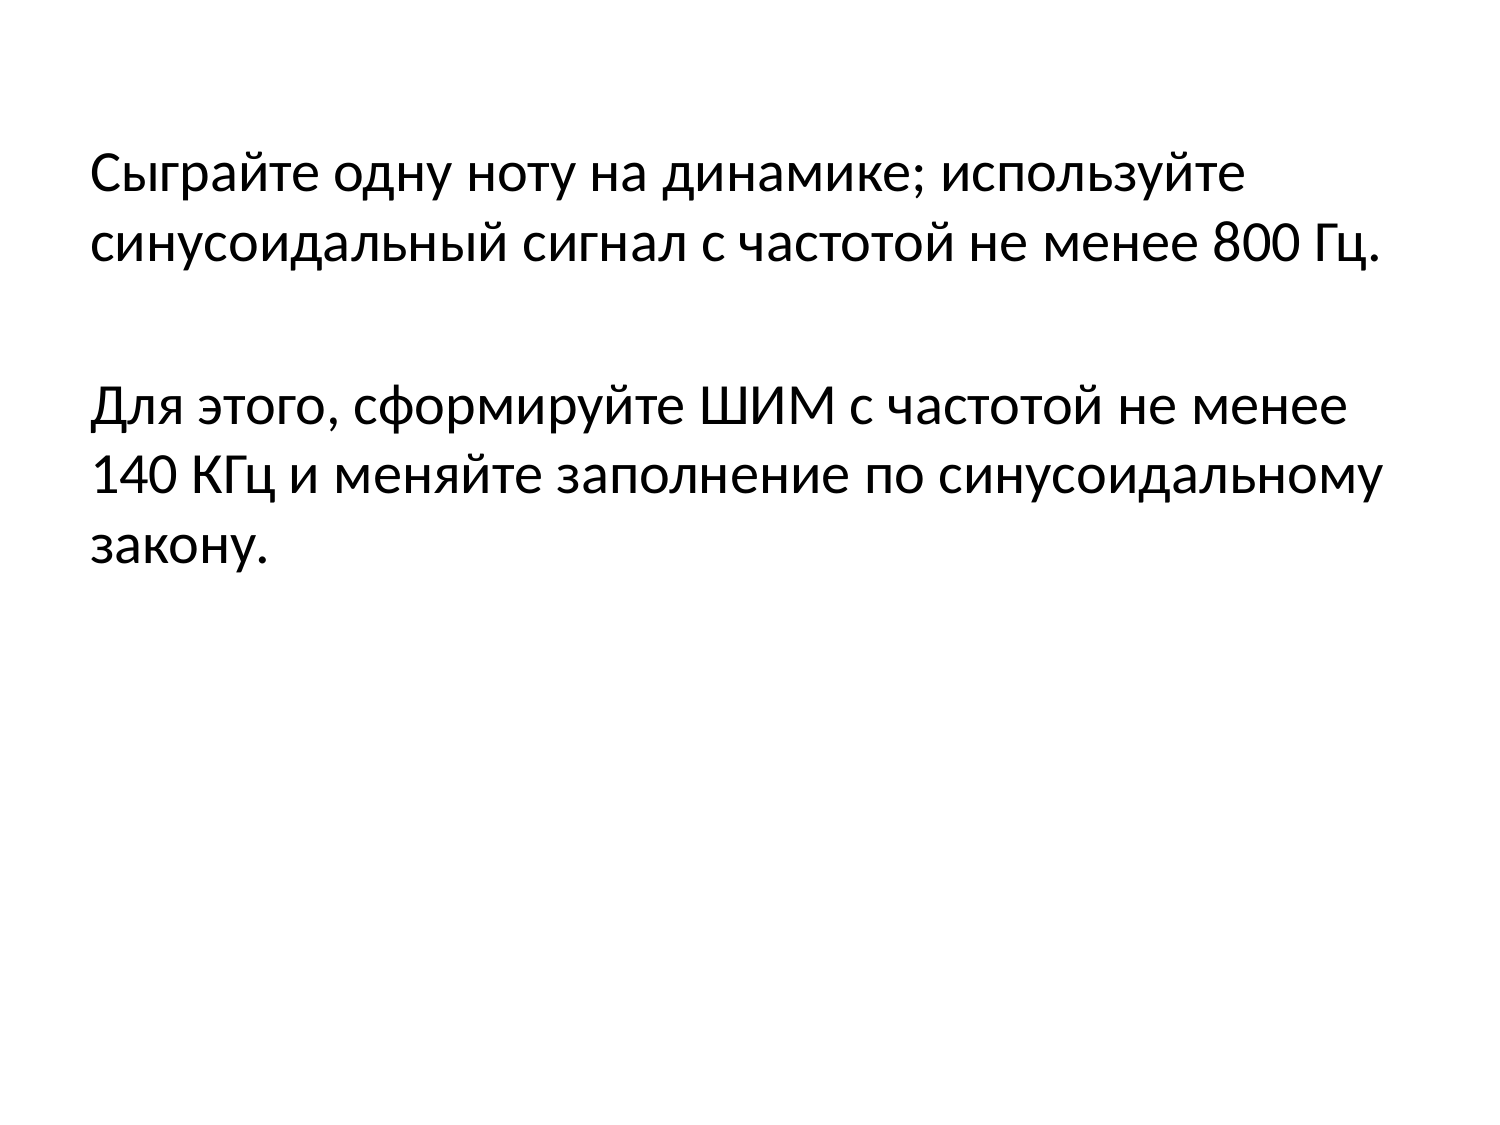

Сыграйте одну ноту на динамике; используйте синусоидальный сигнал с частотой не менее 800 Гц.

Для этого, сформируйте ШИМ с частотой не менее 140 КГц и меняйте заполнение по синусоидальному закону.